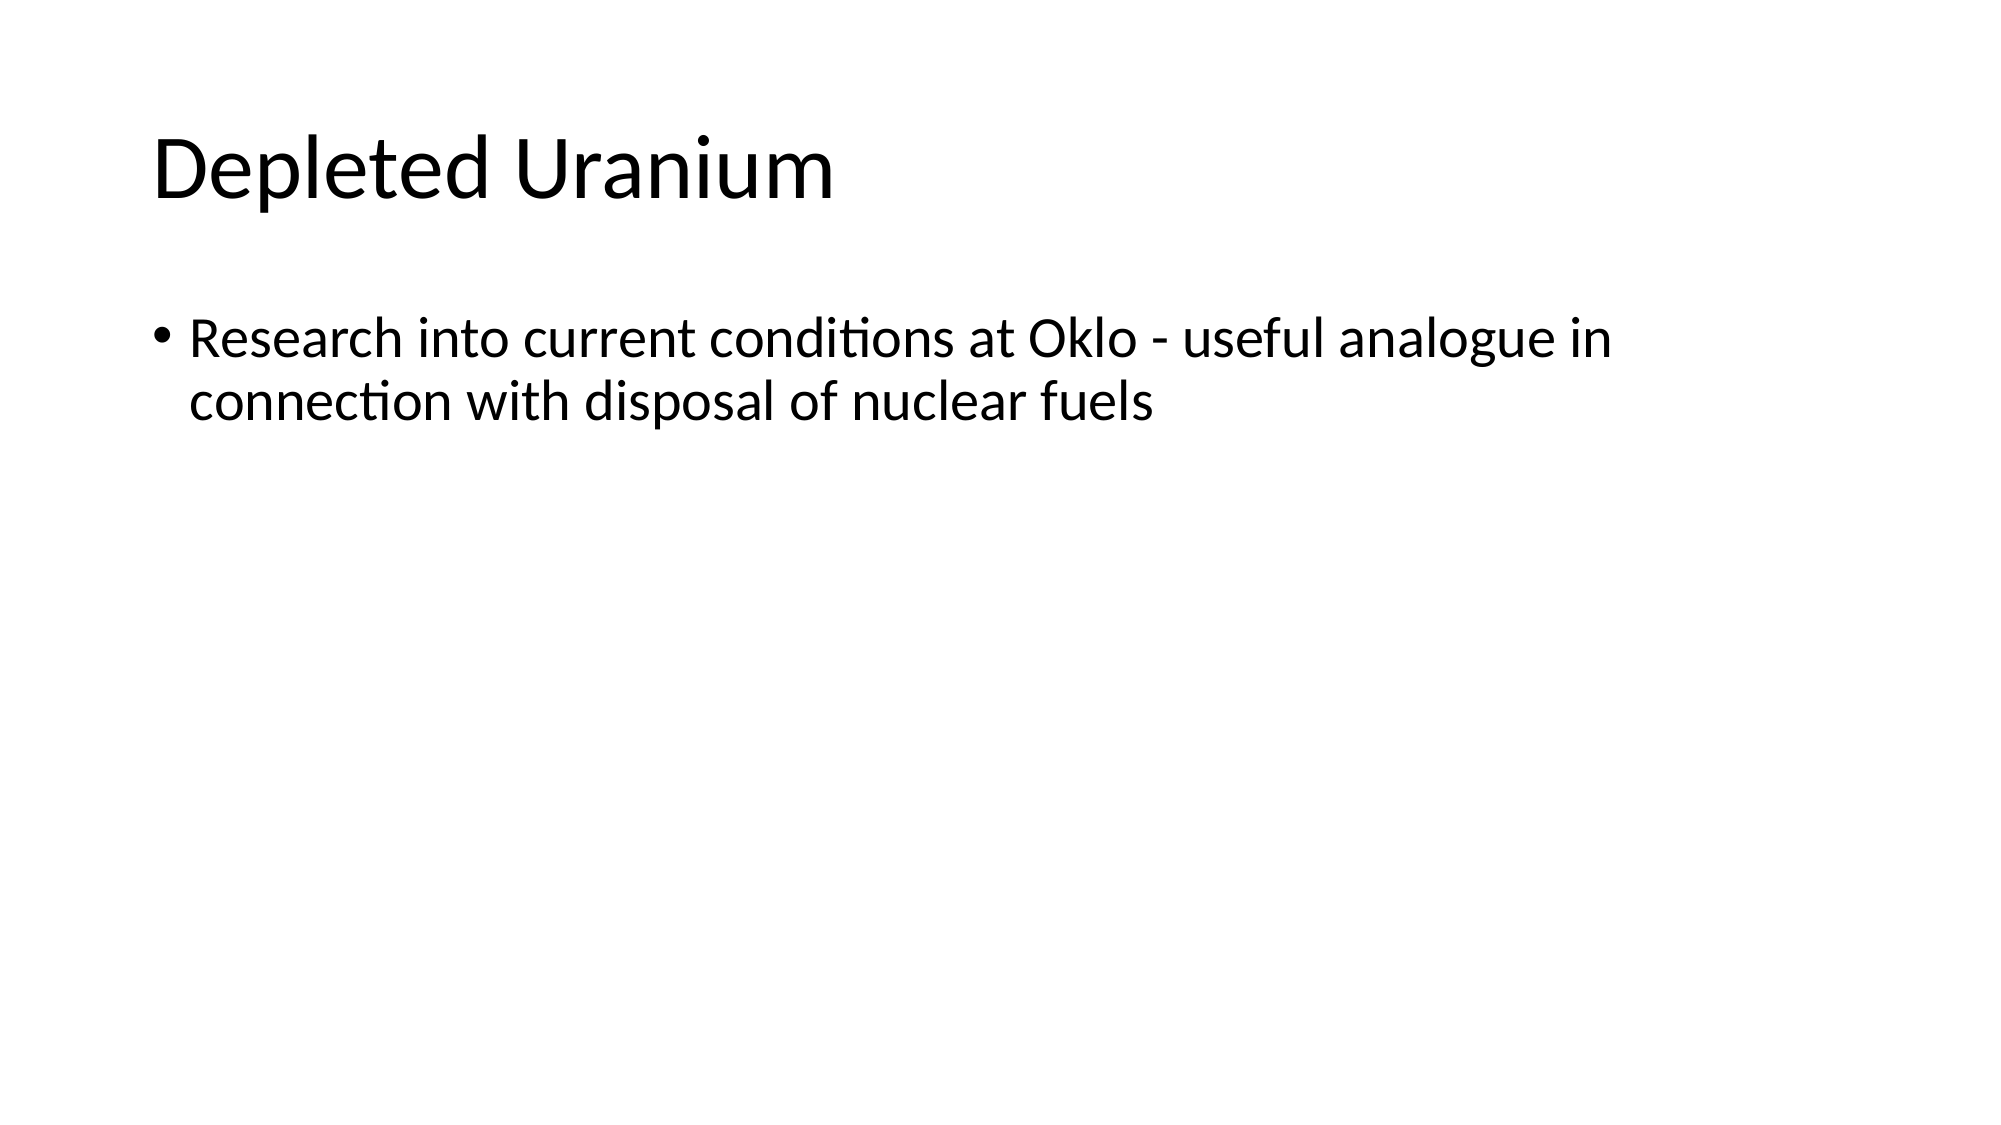

# Depleted Uranium
Research into current conditions at Oklo - useful analogue in connection with disposal of nuclear fuels